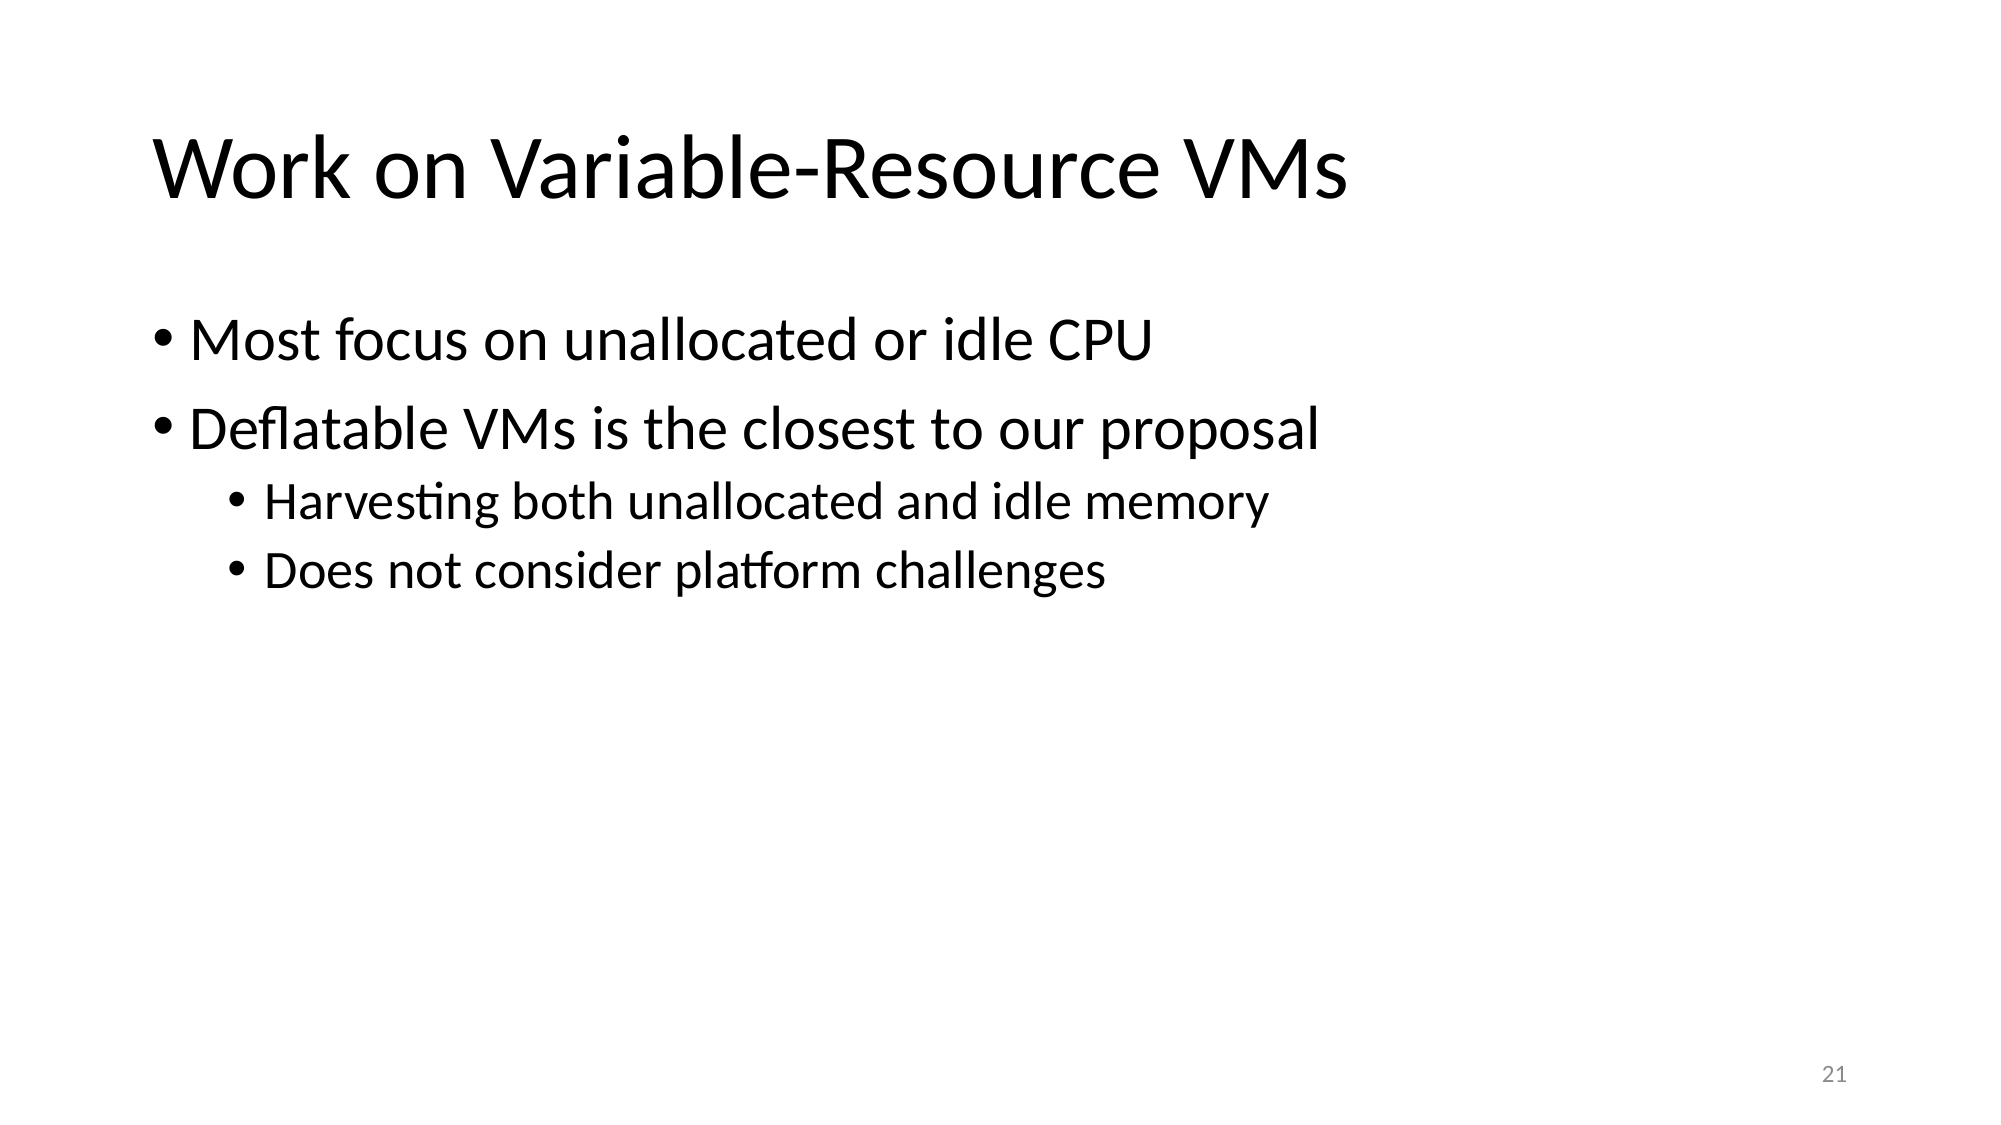

# Work on Variable-Resource VMs
Most focus on unallocated or idle CPU
Deflatable VMs is the closest to our proposal
Harvesting both unallocated and idle memory
Does not consider platform challenges
21